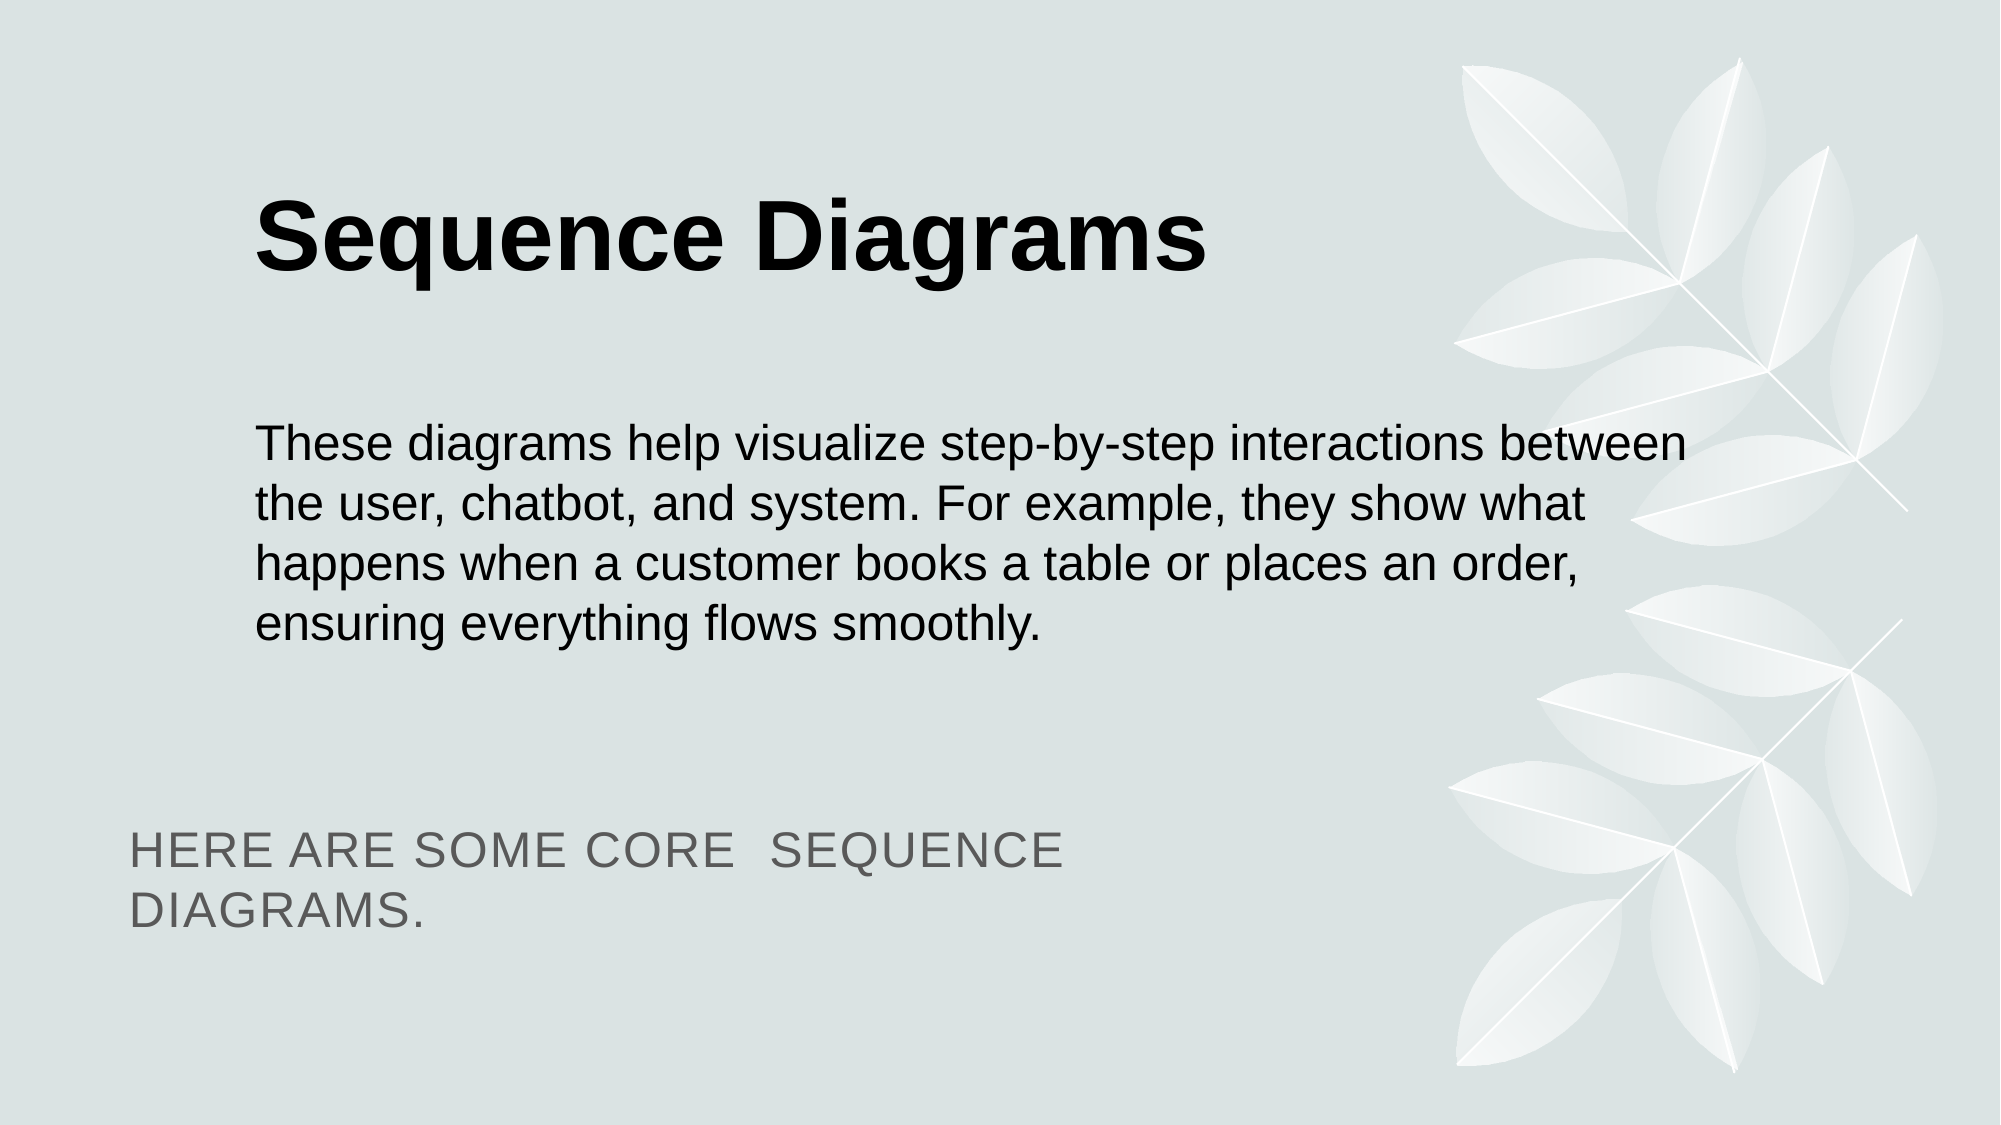

Sequence Diagrams

These diagrams help visualize step-by-step interactions between the user, chatbot, and system. For example, they show what happens when a customer books a table or places an order, ensuring everything flows smoothly.

here are some core  sequence diagrams.